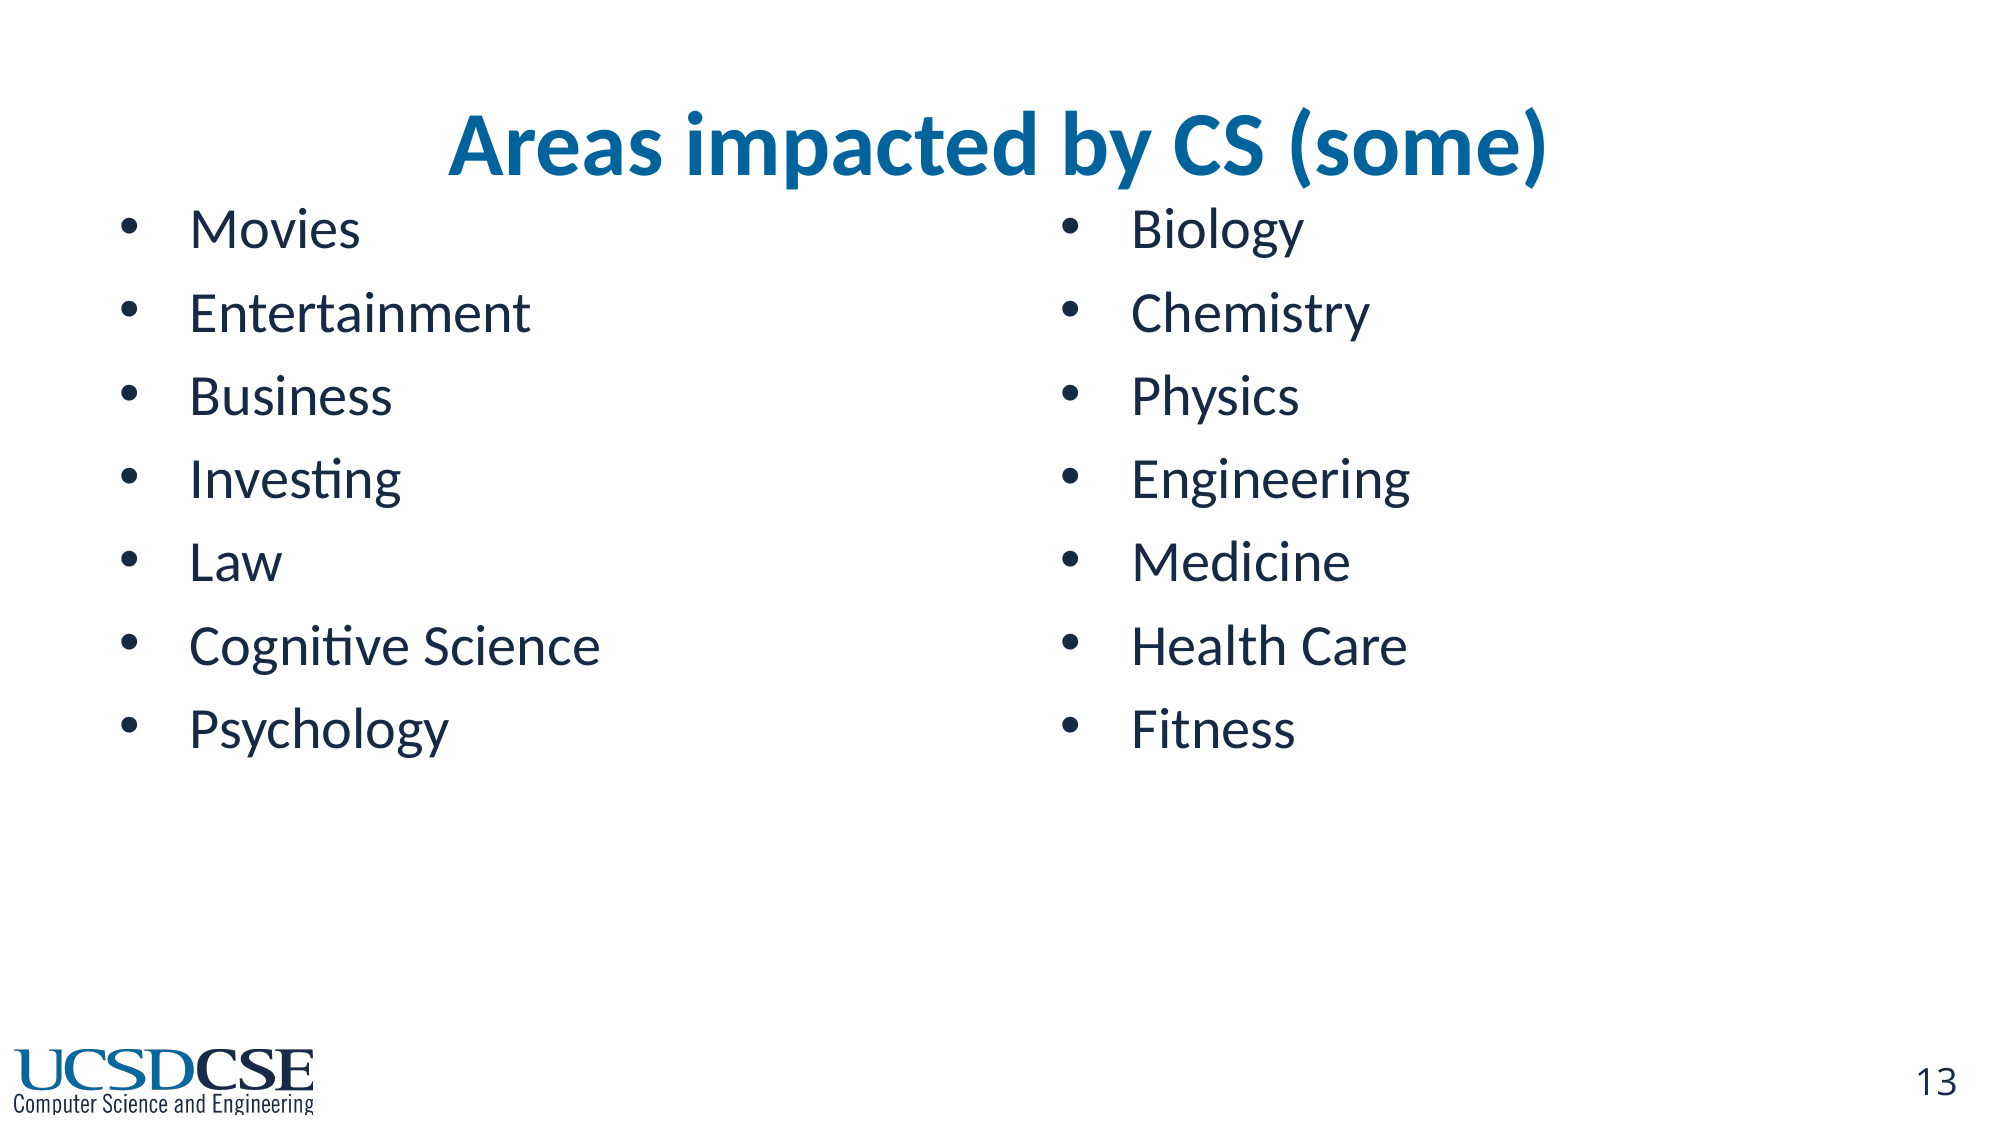

# Areas impacted by CS (some)
Movies
Entertainment
Business
Investing
Law
Cognitive Science
Psychology

Biology
Chemistry
Physics
Engineering
Medicine
Health Care
Fitness